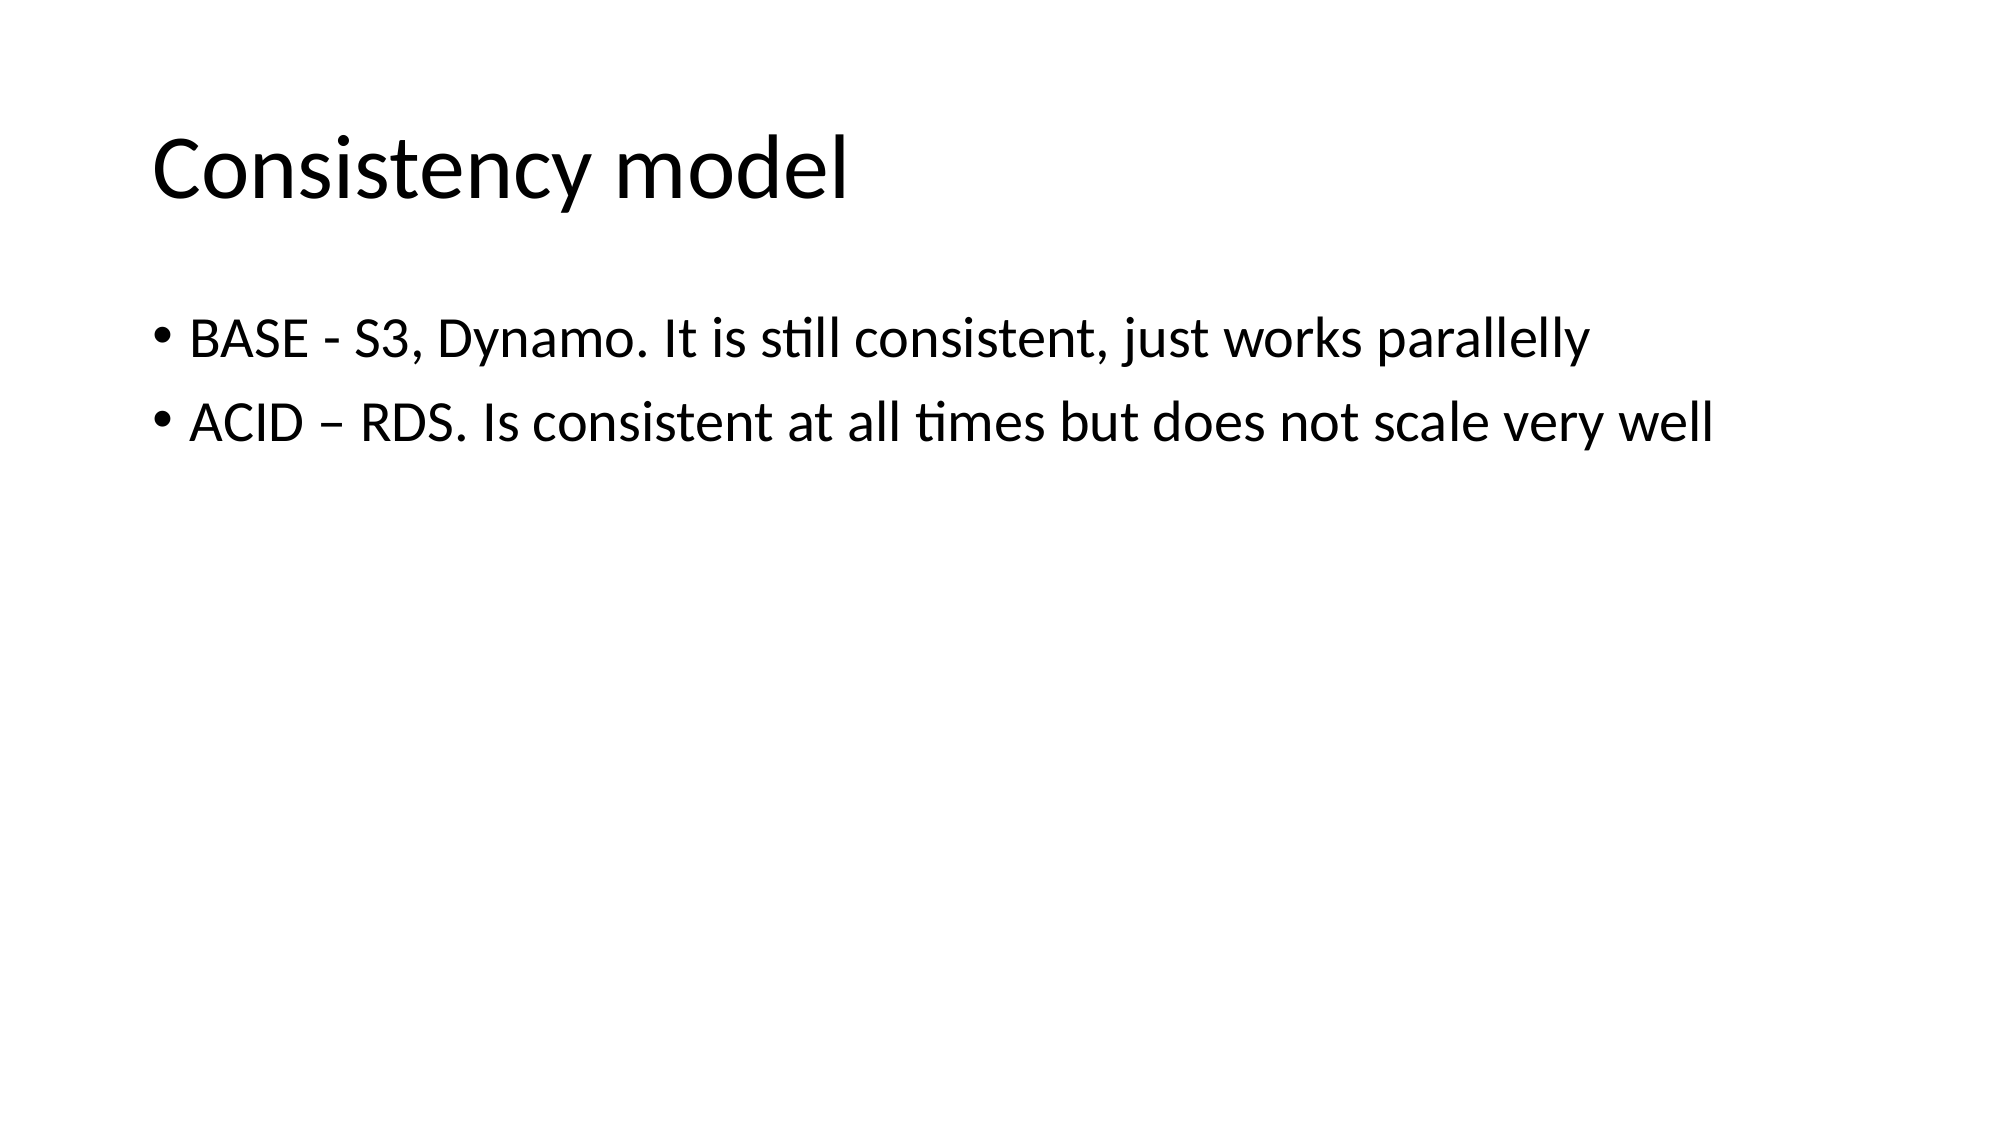

# Consistency model
BASE - S3, Dynamo. It is still consistent, just works parallelly
ACID – RDS. Is consistent at all times but does not scale very well